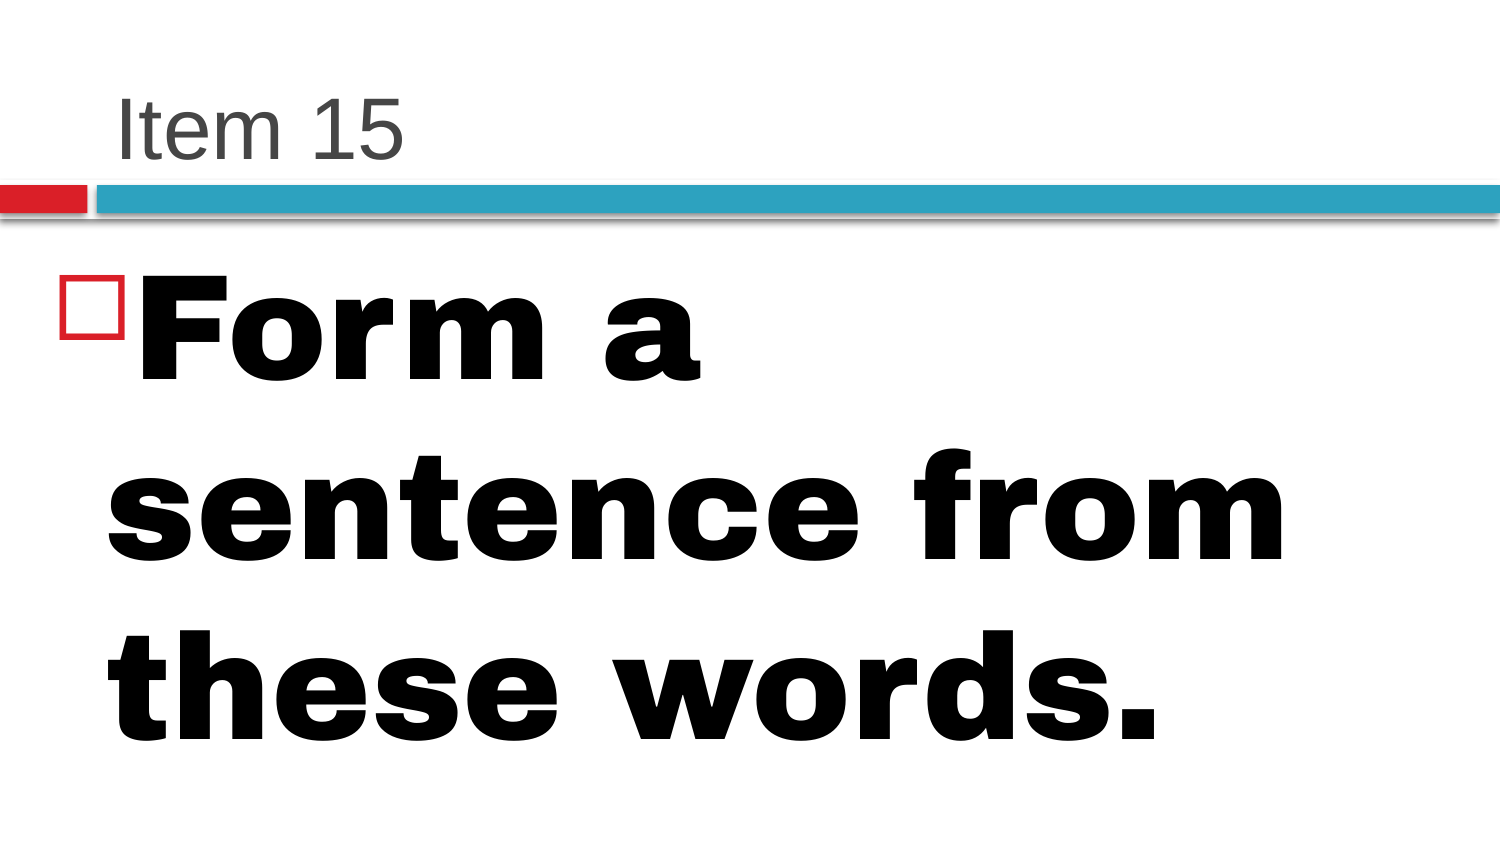

# Item 15
Form a sentence from these words.